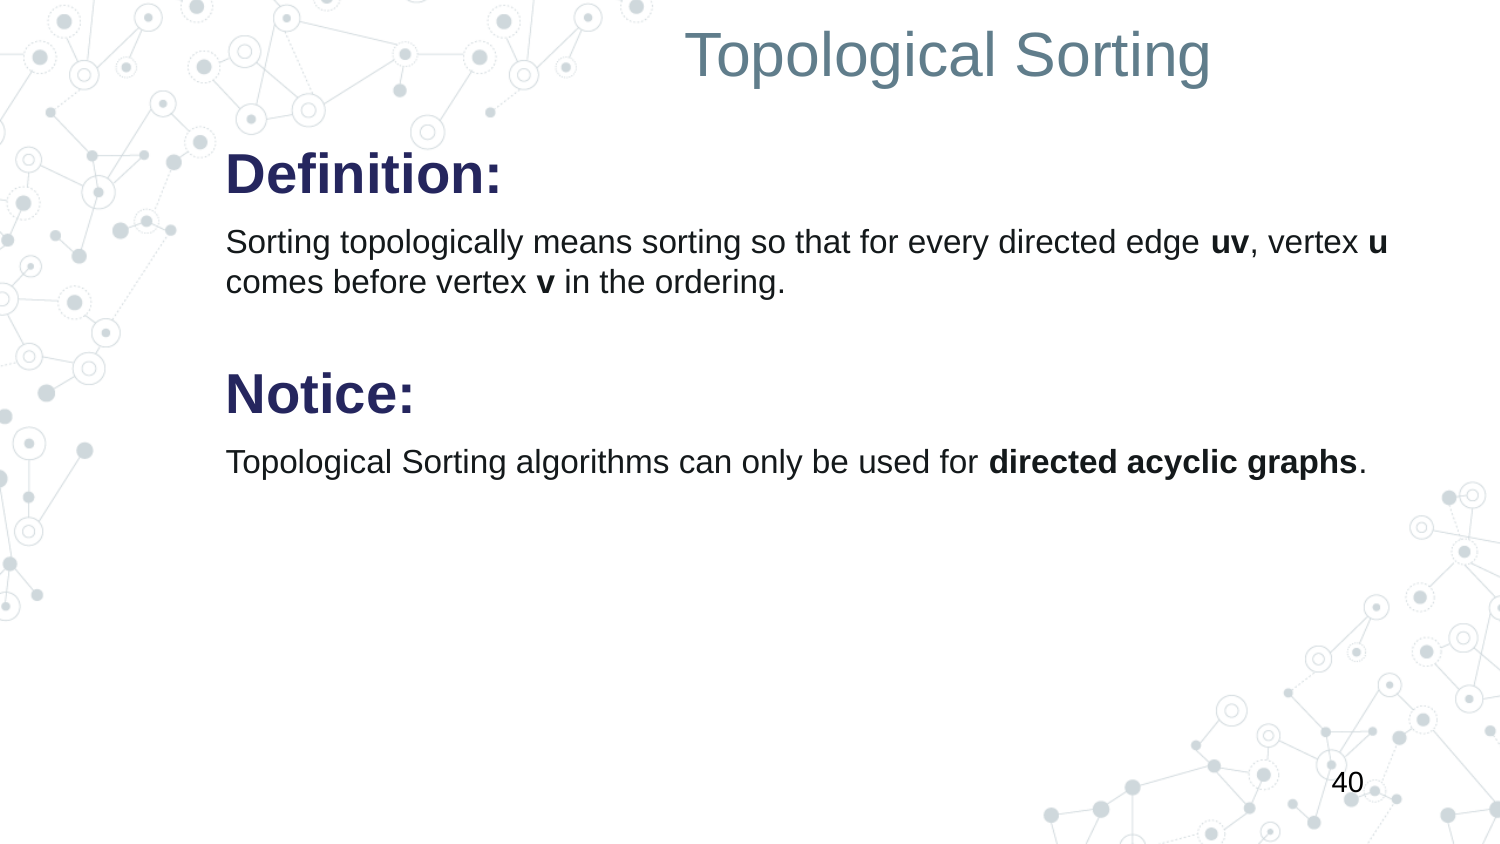

Topological Sorting
Definition:
Sorting topologically means sorting so that for every directed edge uv, vertex u comes before vertex v in the ordering.
Notice:
Topological Sorting algorithms can only be used for directed acyclic graphs.